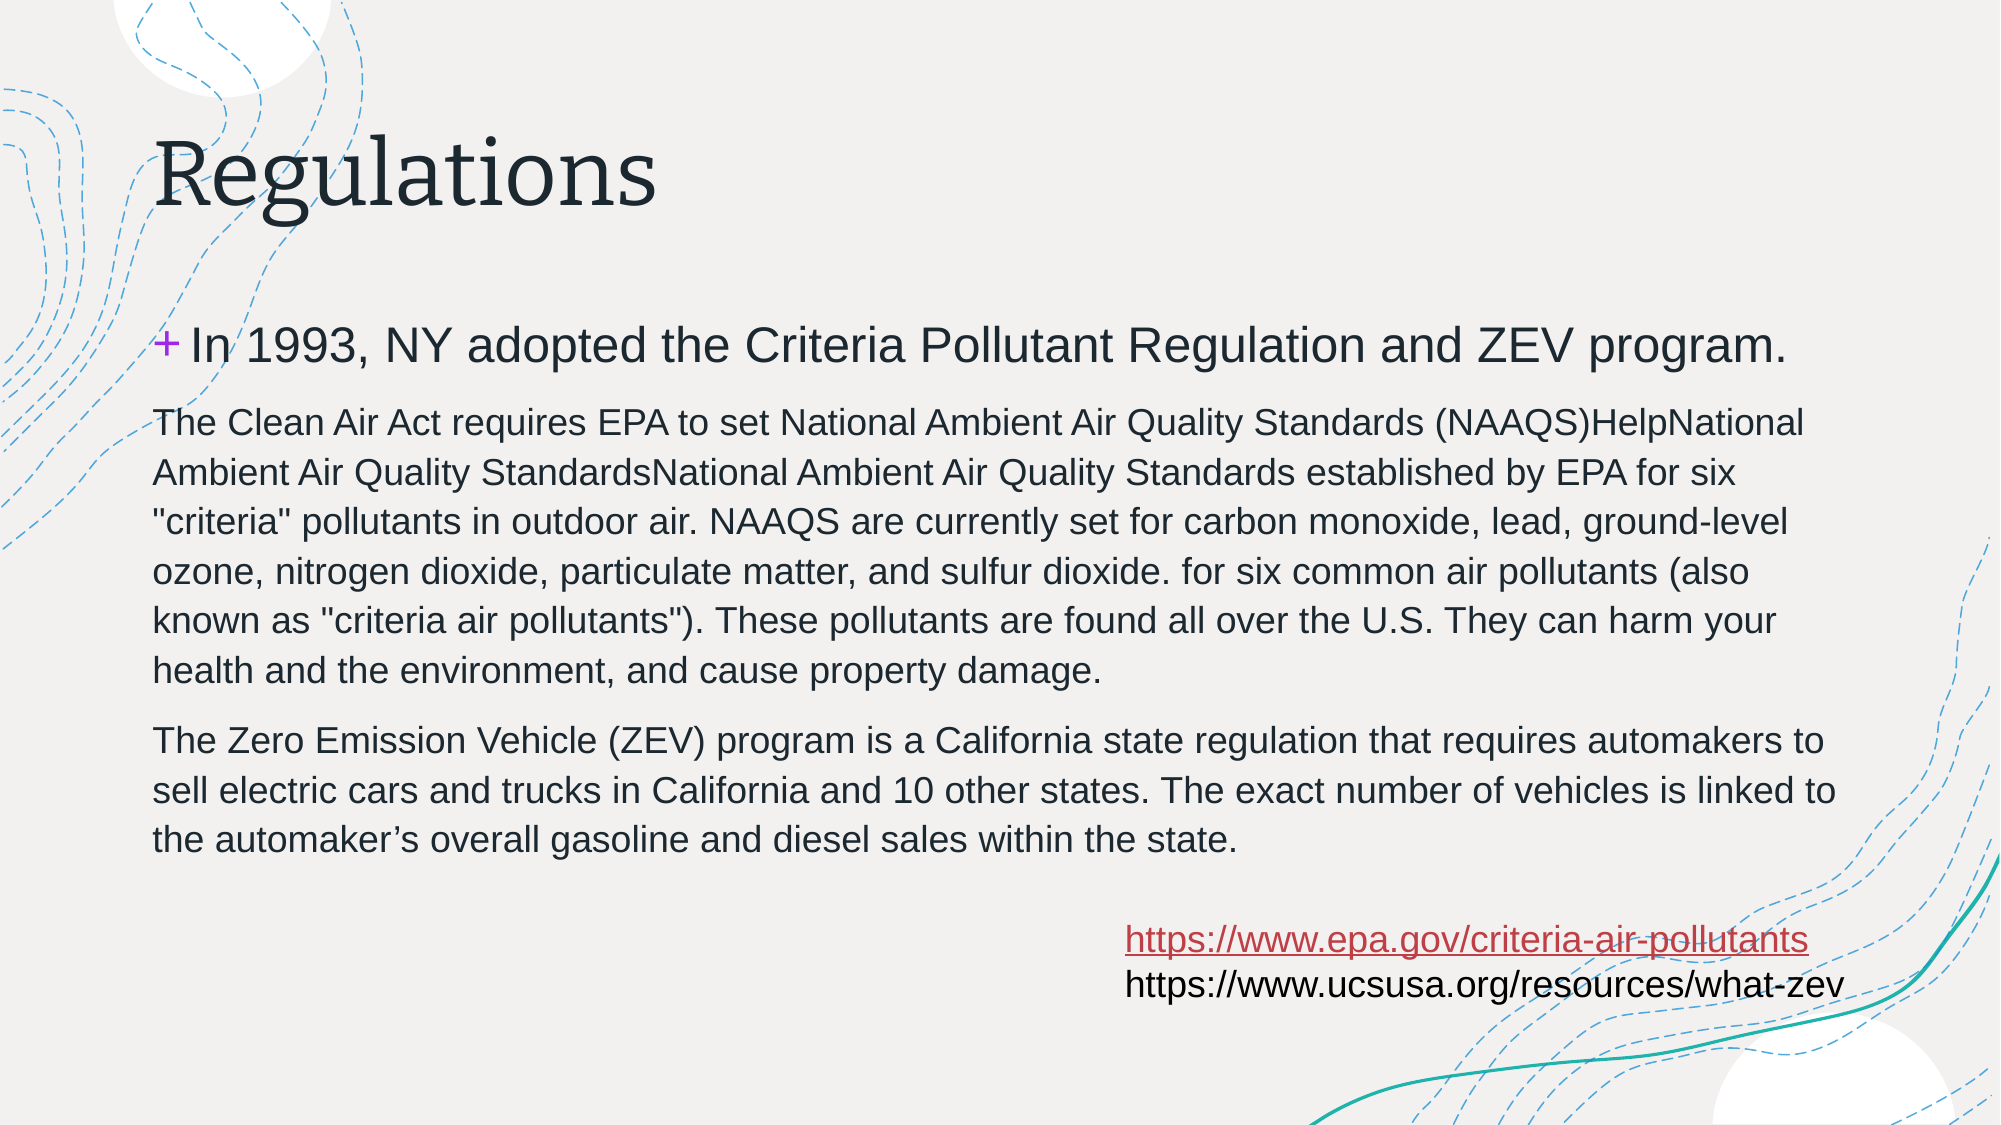

# Regulations
In 1993, NY adopted the Criteria Pollutant Regulation and ZEV program.
The Clean Air Act requires EPA to set National Ambient Air Quality Standards (NAAQS)HelpNational Ambient Air Quality StandardsNational Ambient Air Quality Standards established by EPA for six "criteria" pollutants in outdoor air. NAAQS are currently set for carbon monoxide, lead, ground-level ozone, nitrogen dioxide, particulate matter, and sulfur dioxide. for six common air pollutants (also known as "criteria air pollutants"). These pollutants are found all over the U.S. They can harm your health and the environment, and cause property damage.
The Zero Emission Vehicle (ZEV) program is a California state regulation that requires automakers to sell electric cars and trucks in California and 10 other states. The exact number of vehicles is linked to the automaker’s overall gasoline and diesel sales within the state.
https://www.epa.gov/criteria-air-pollutants
https://www.ucsusa.org/resources/what-zev